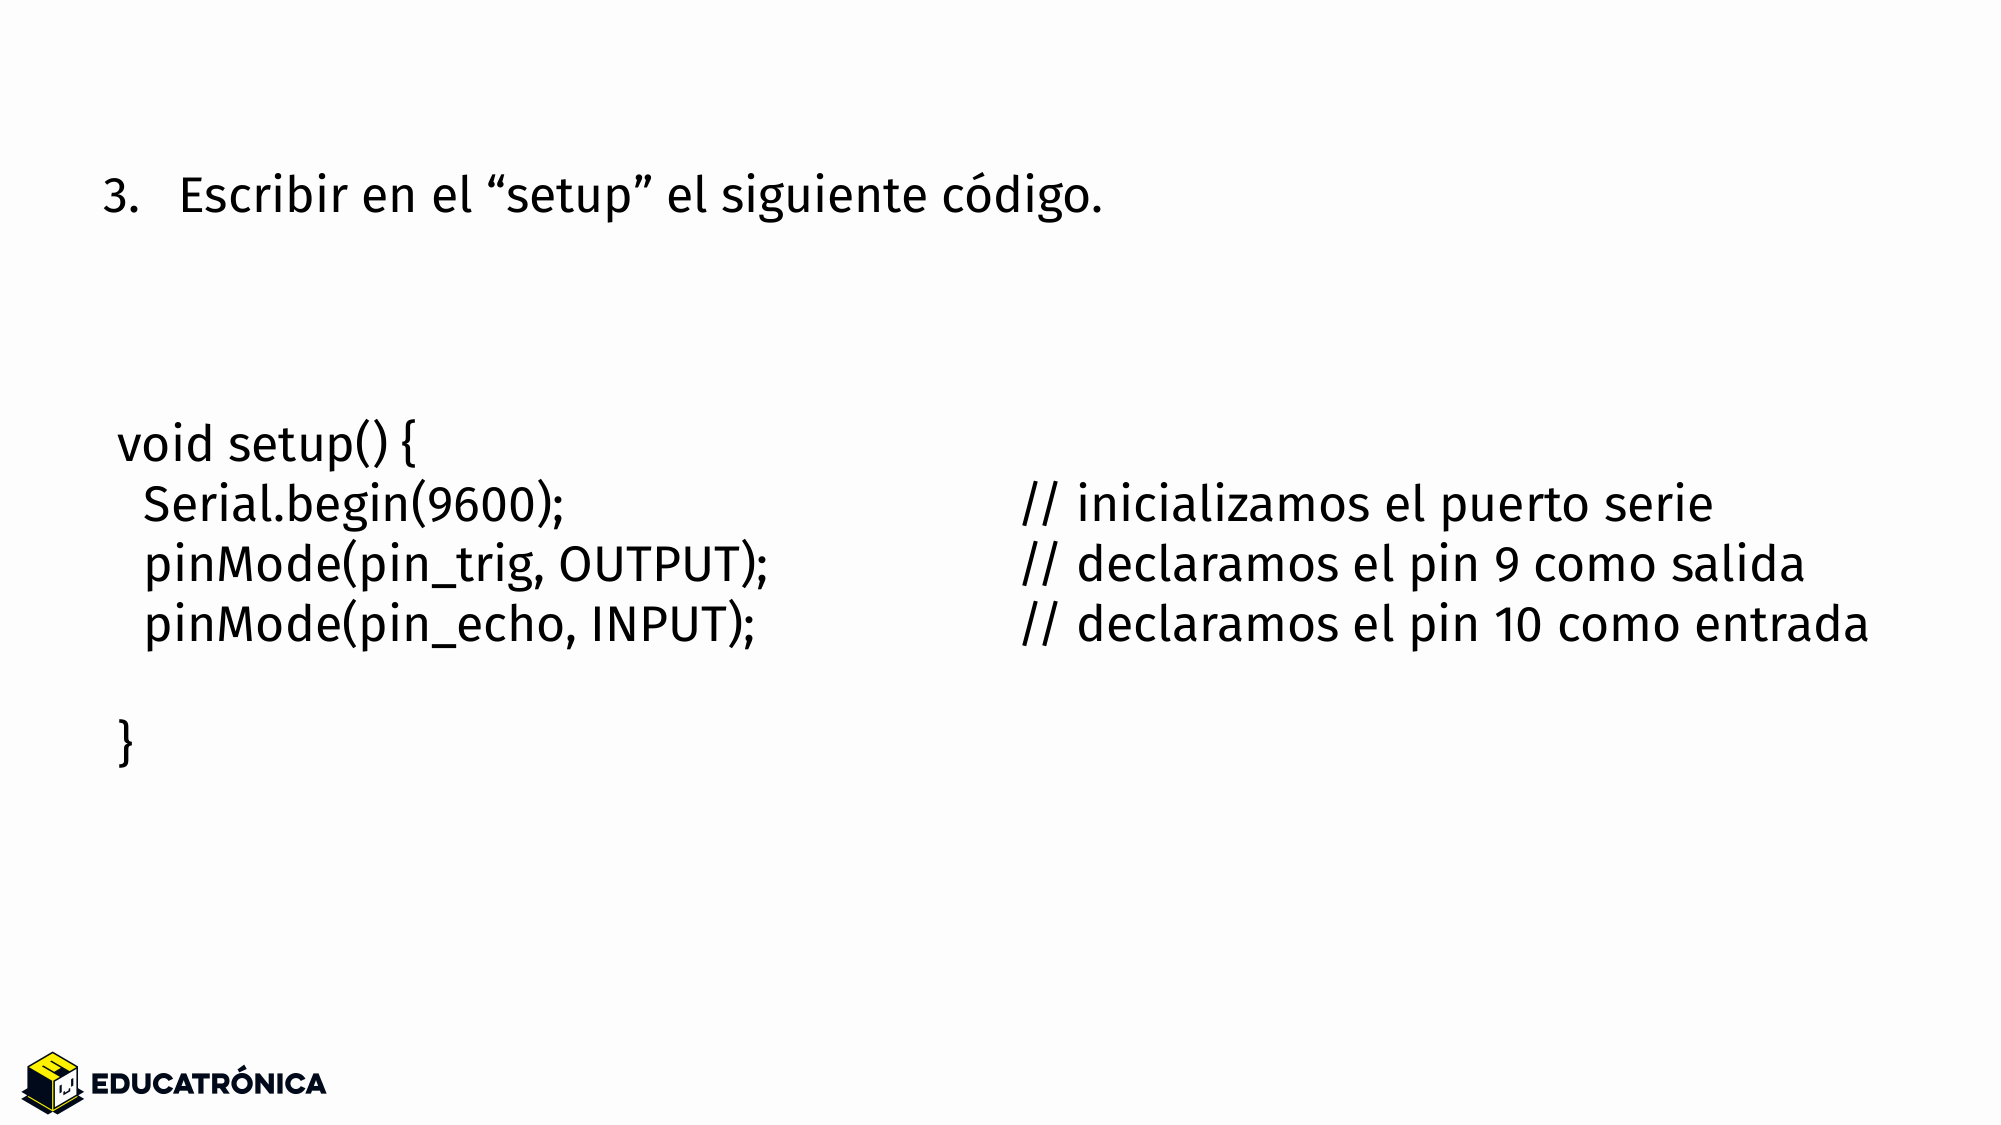

Escribir en el “setup” el siguiente código.

void setup() {
  Serial.begin(9600);                 		// inicializamos el puerto serie
  pinMode(pin_trig, OUTPUT);          	// declaramos el pin 9 como salida
  pinMode(pin_echo, INPUT);           	// declaramos el pin 10 como entrada

}